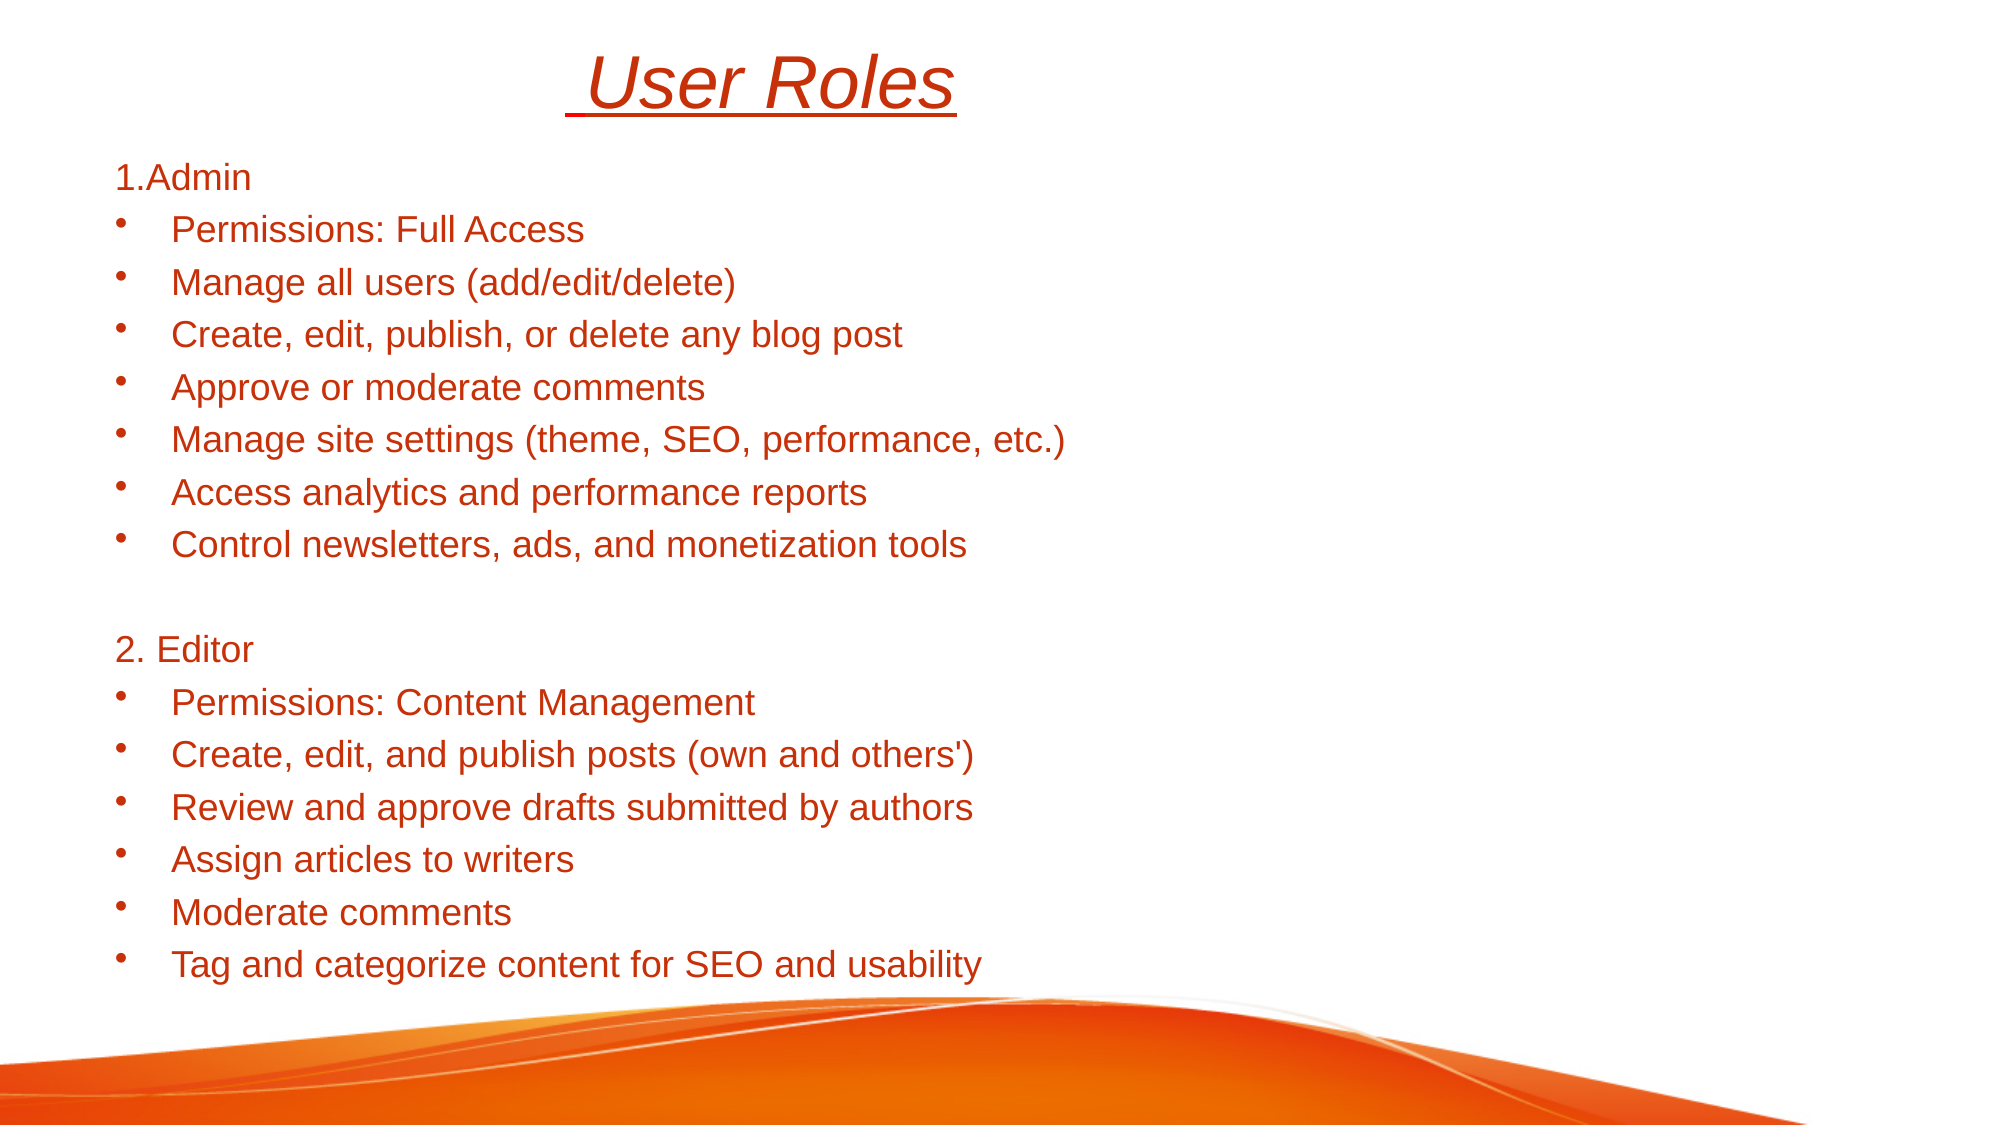

# User Roles
1.Admin
Permissions: Full Access
Manage all users (add/edit/delete)
Create, edit, publish, or delete any blog post
Approve or moderate comments
Manage site settings (theme, SEO, performance, etc.)
Access analytics and performance reports
Control newsletters, ads, and monetization tools

2. Editor
Permissions: Content Management
Create, edit, and publish posts (own and others')
Review and approve drafts submitted by authors
Assign articles to writers
Moderate comments
Tag and categorize content for SEO and usability